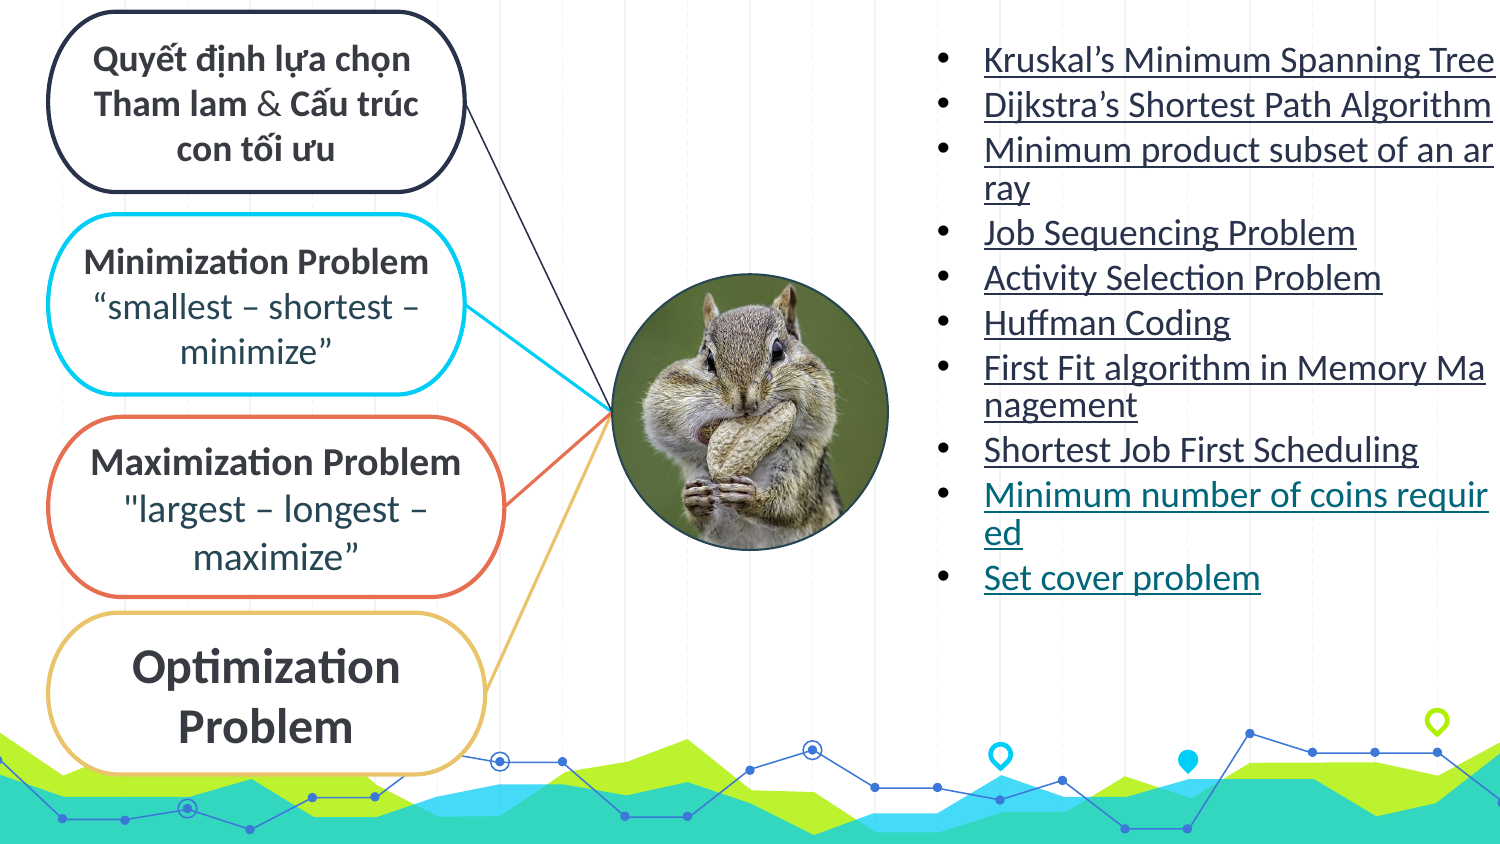

Quyết định lựa chọn
Tham lam & Cấu trúc con tối ưu
Kruskal’s Minimum Spanning Tree
Dijkstra’s Shortest Path Algorithm
Minimum product subset of an array
Job Sequencing Problem
Activity Selection Problem
Huffman Coding
First Fit algorithm in Memory Management
Shortest Job First Scheduling
Minimum number of coins required
Set cover problem

Minimization Problem
“smallest – shortest – minimize”

Maximization Problem
"largest – longest – maximize”
Optimization Problem